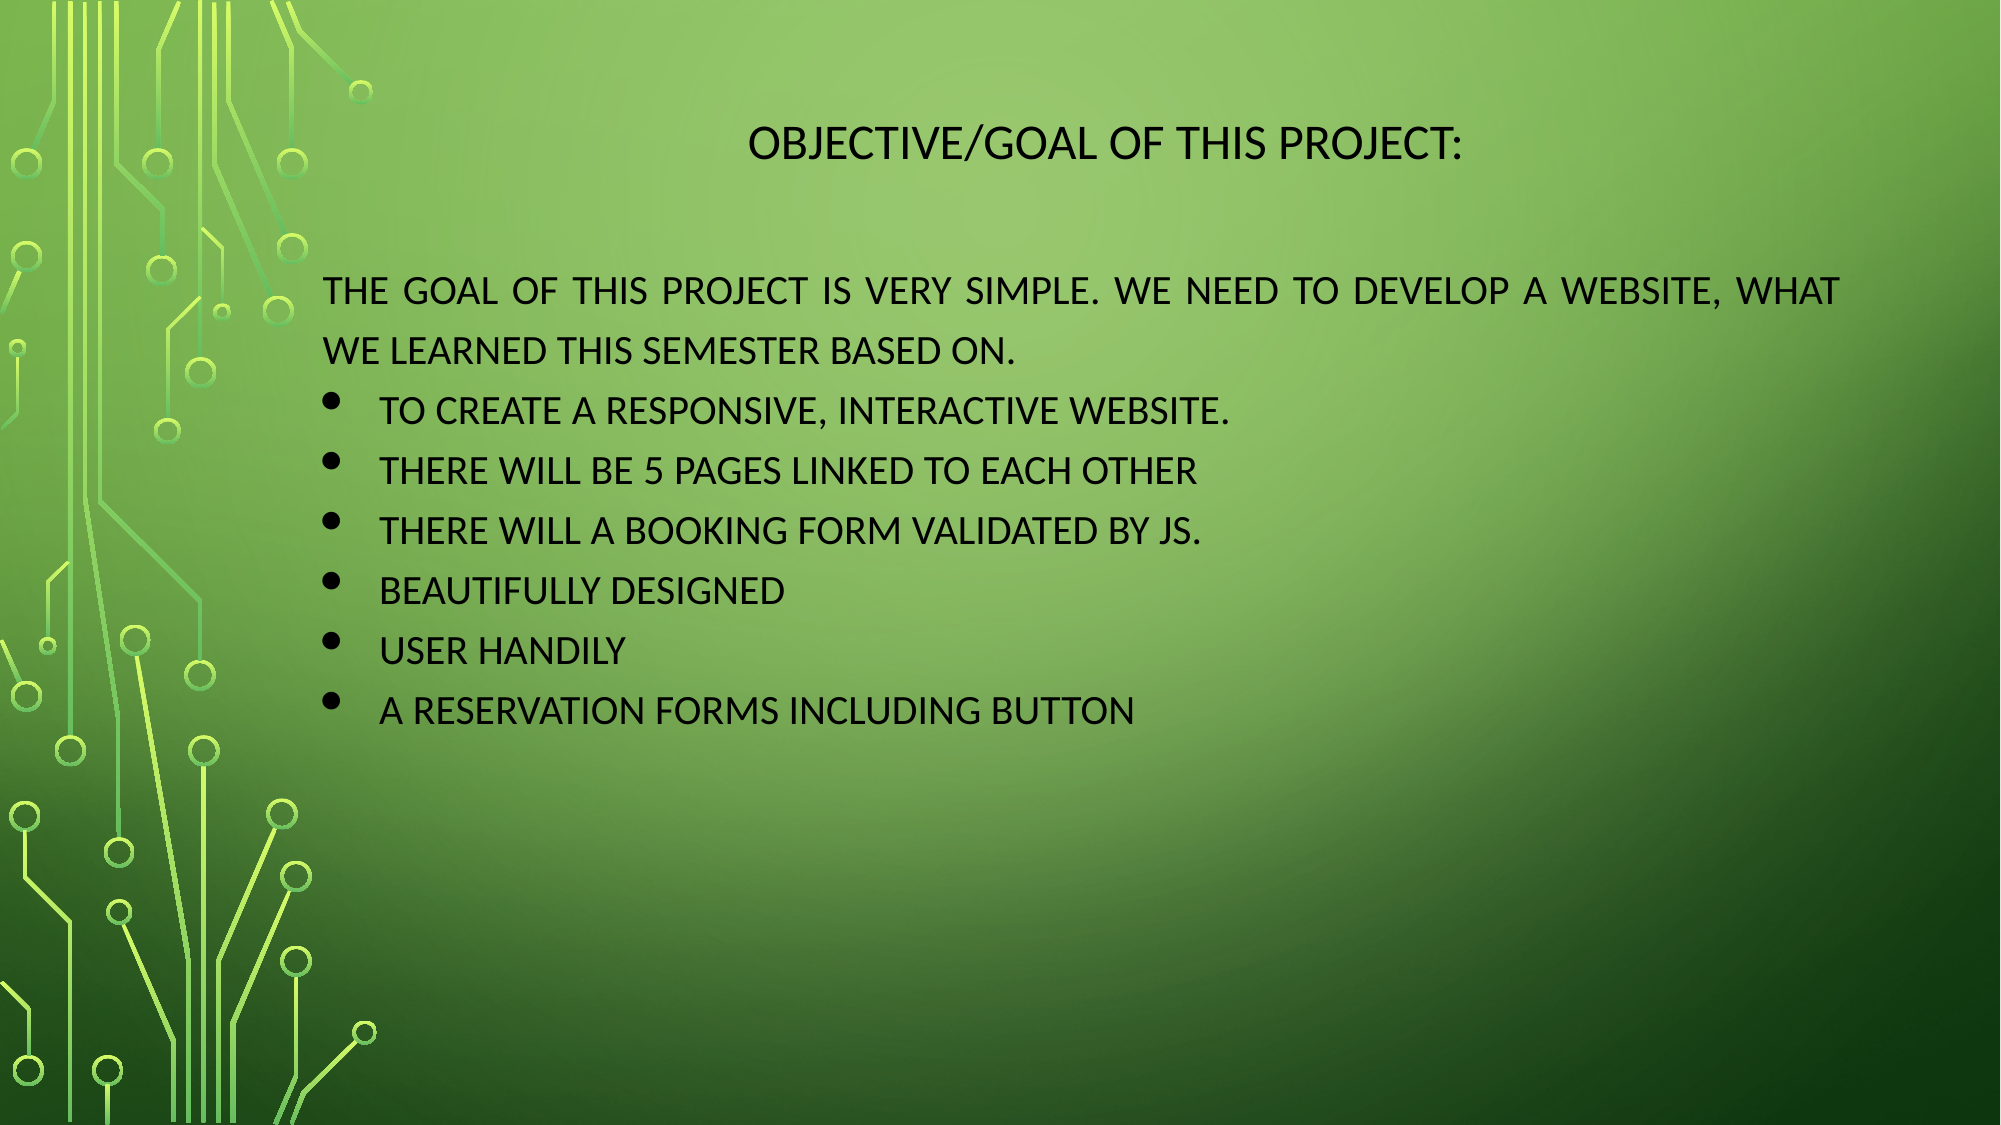

# Objective/Goal of this project:
The goal of this project is very simple. We need to develop a website, what we learned this semester based on.
To create a responsive, interactive website.
There will be 5 pages linked to each other
There will a booking form validated by JS.
Beautifully Designed
User handily
A reservation forms including button